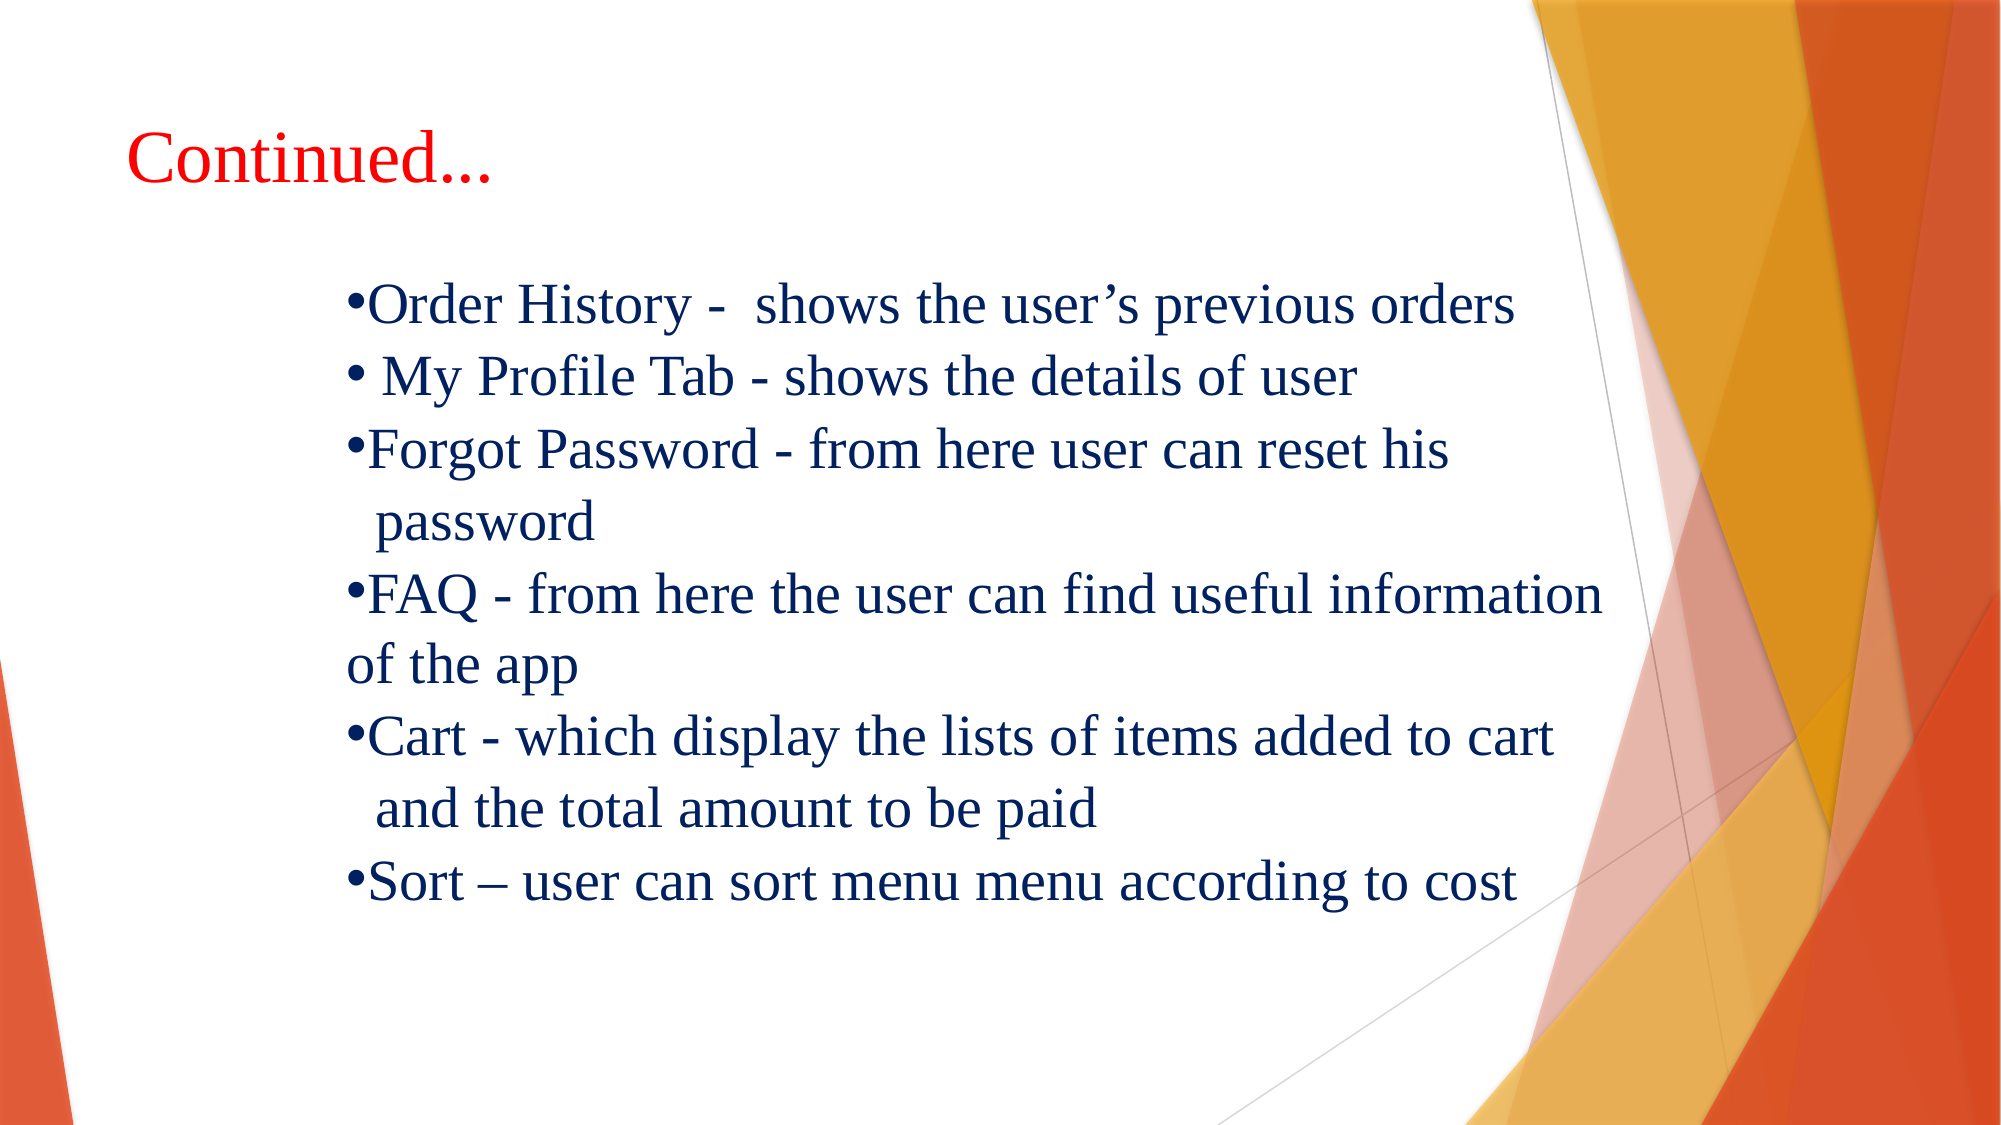

# Continued...
Order History -  shows the user’s previous orders
 My Profile Tab - shows the details of user
Forgot Password - from here user can reset his
  password
FAQ - from here the user can find useful information of the app
Cart - which display the lists of items added to cart
  and the total amount to be paid
Sort – user can sort menu menu according to cost